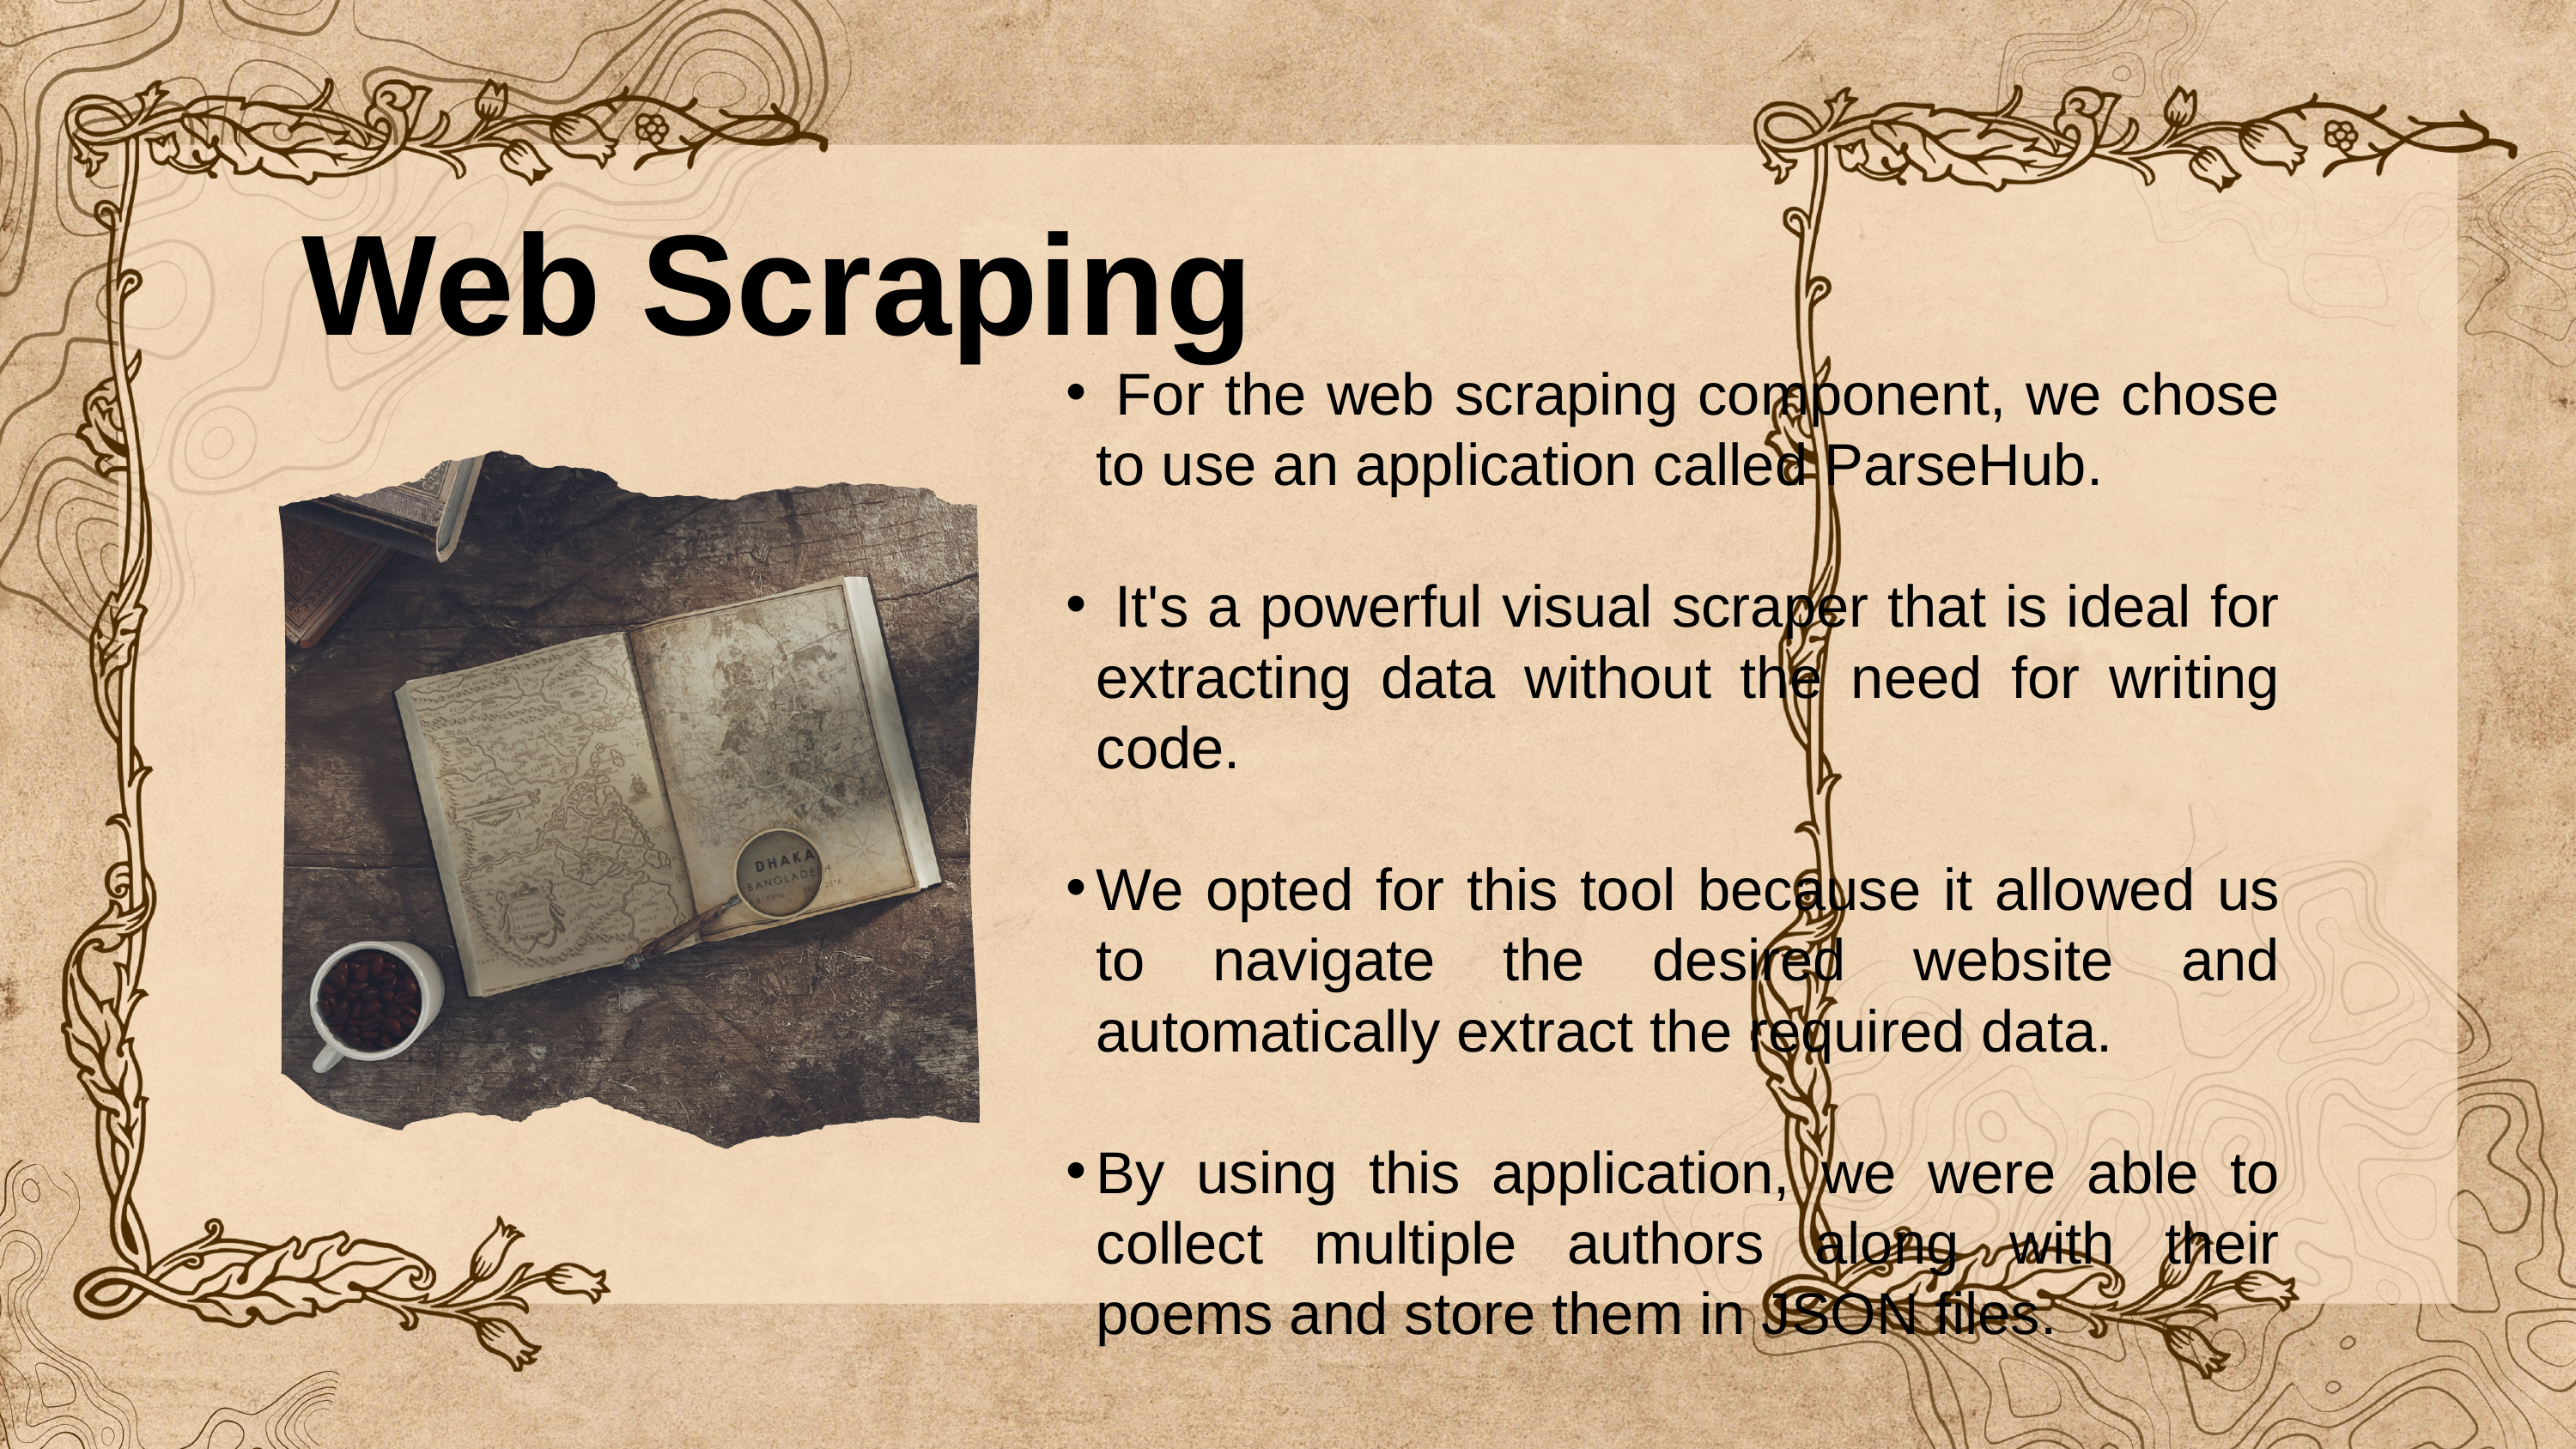

Web Scraping
 For the web scraping component, we chose to use an application called ParseHub.

 It's a powerful visual scraper that is ideal for extracting data without the need for writing code.

We opted for this tool because it allowed us to navigate the desired website and automatically extract the required data.

By using this application, we were able to collect multiple authors along with their poems and store them in JSON files.